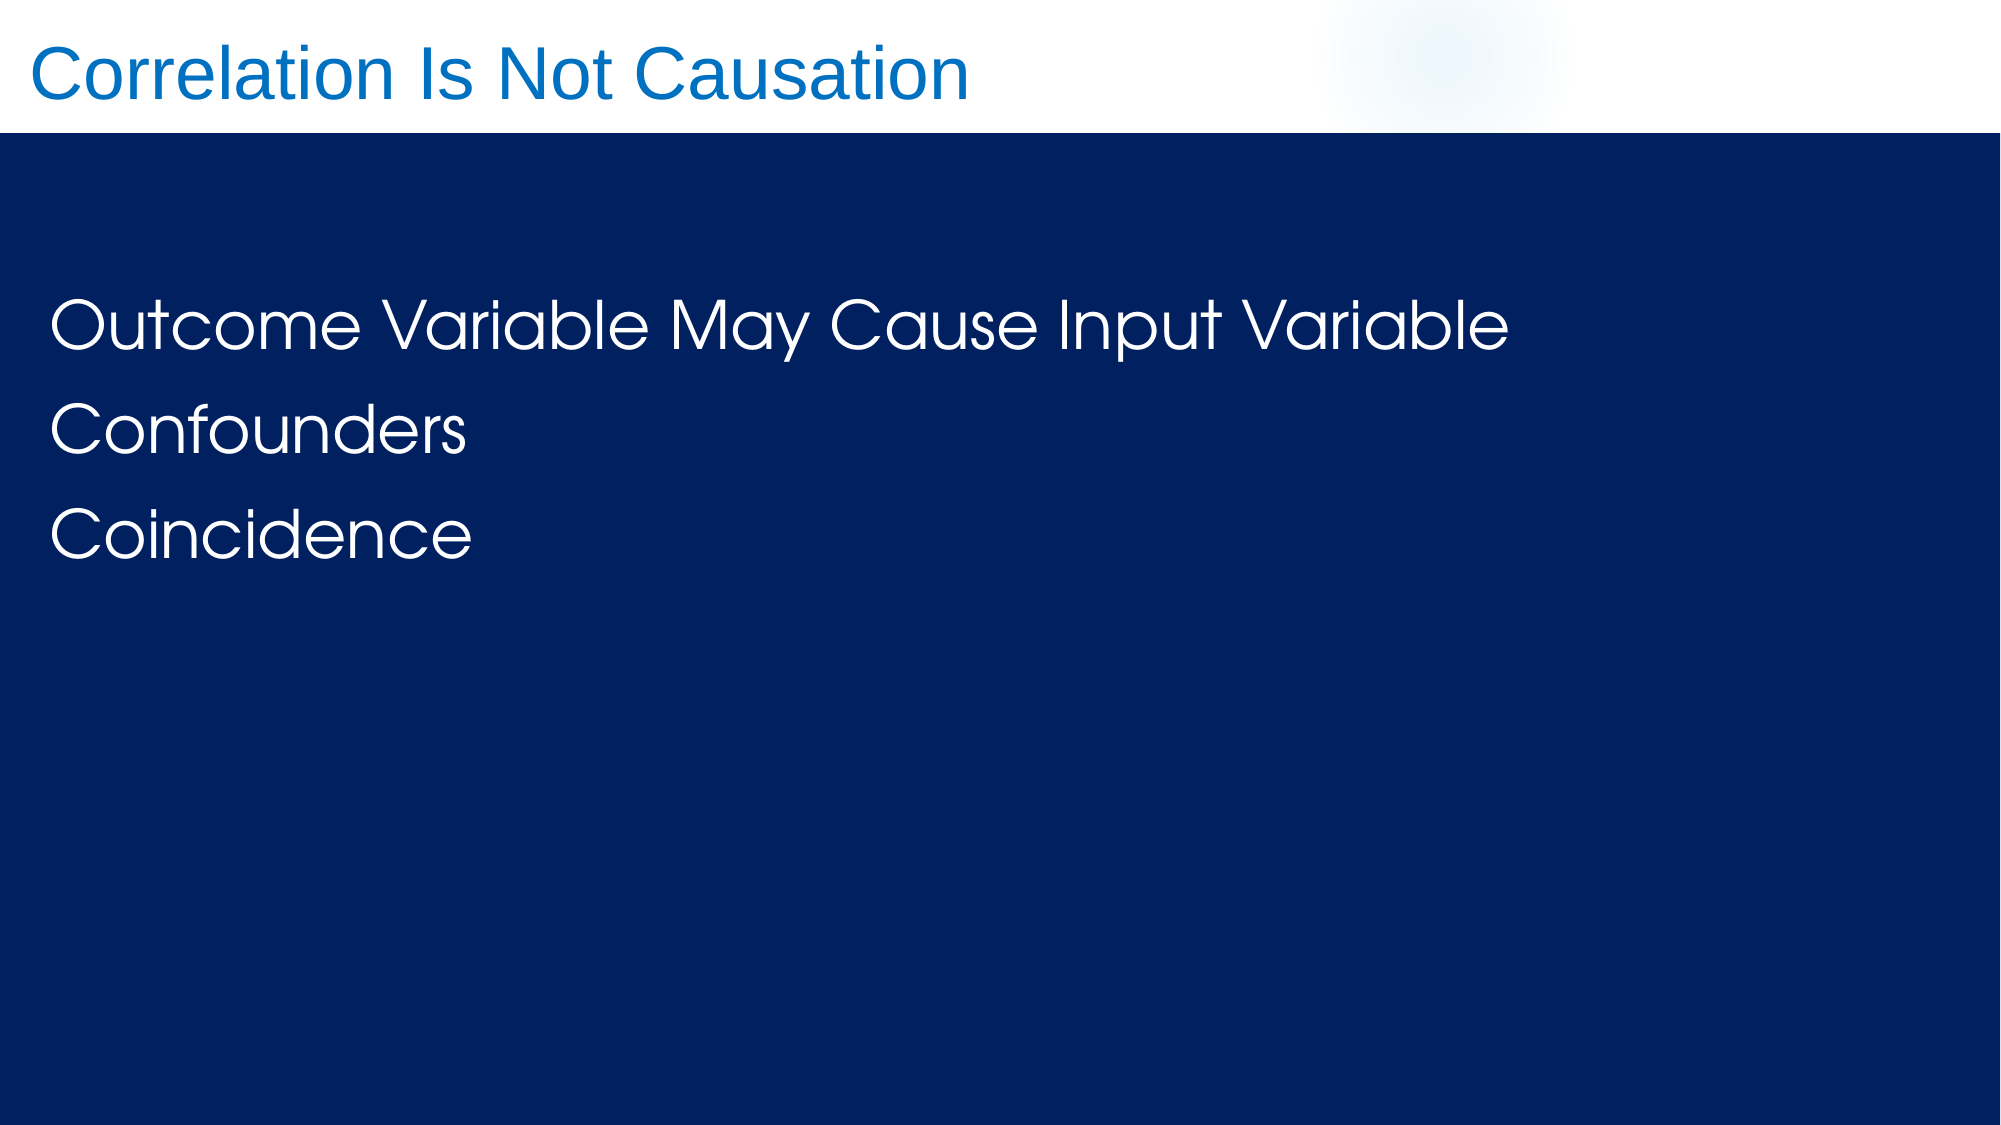

# Correlation Is Not Causation
Outcome Variable May Cause Input Variable
Confounders
Coincidence